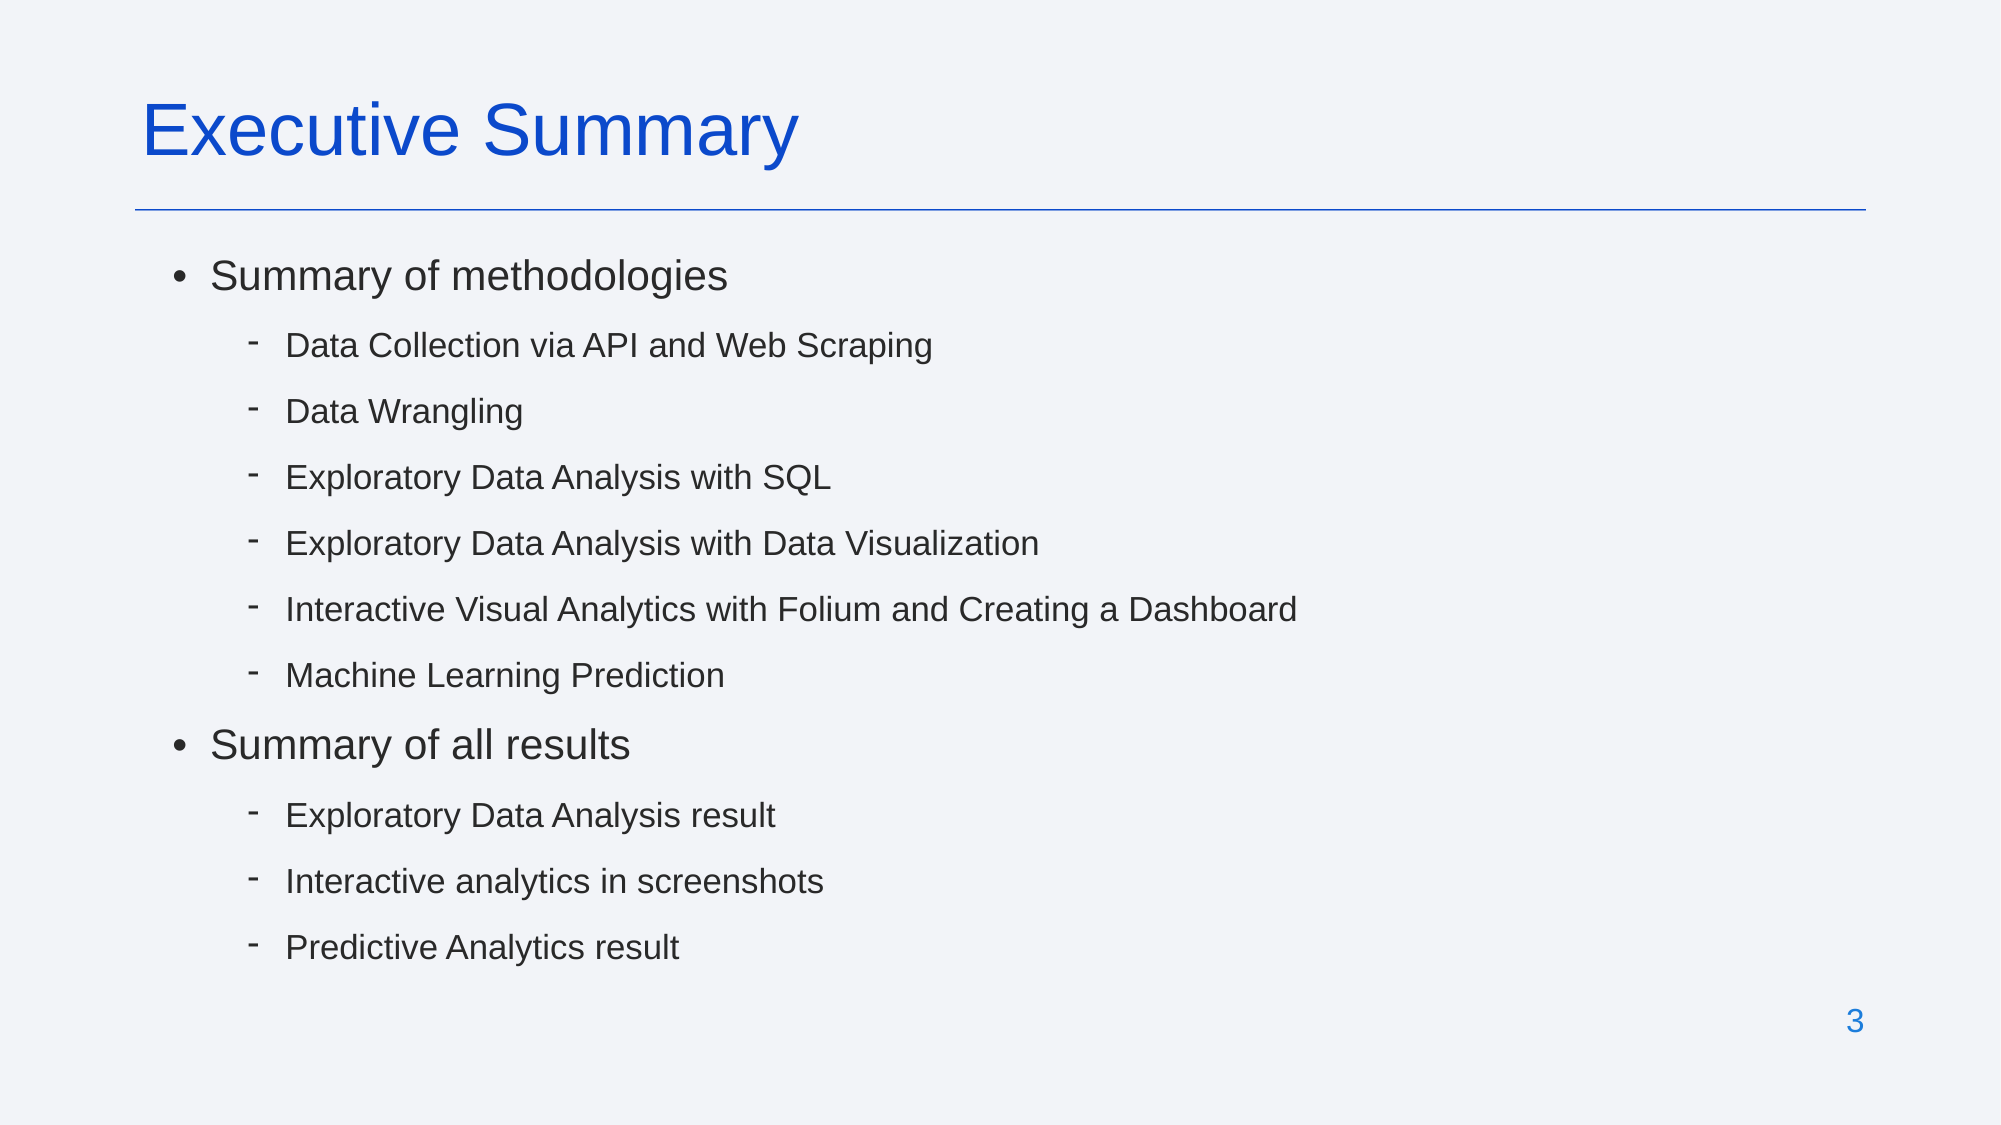

Executive Summary
Summary of methodologies
Data Collection via API and Web Scraping
Data Wrangling
Exploratory Data Analysis with SQL
Exploratory Data Analysis with Data Visualization
Interactive Visual Analytics with Folium and Creating a Dashboard
Machine Learning Prediction
Summary of all results
Exploratory Data Analysis result
Interactive analytics in screenshots
Predictive Analytics result

3